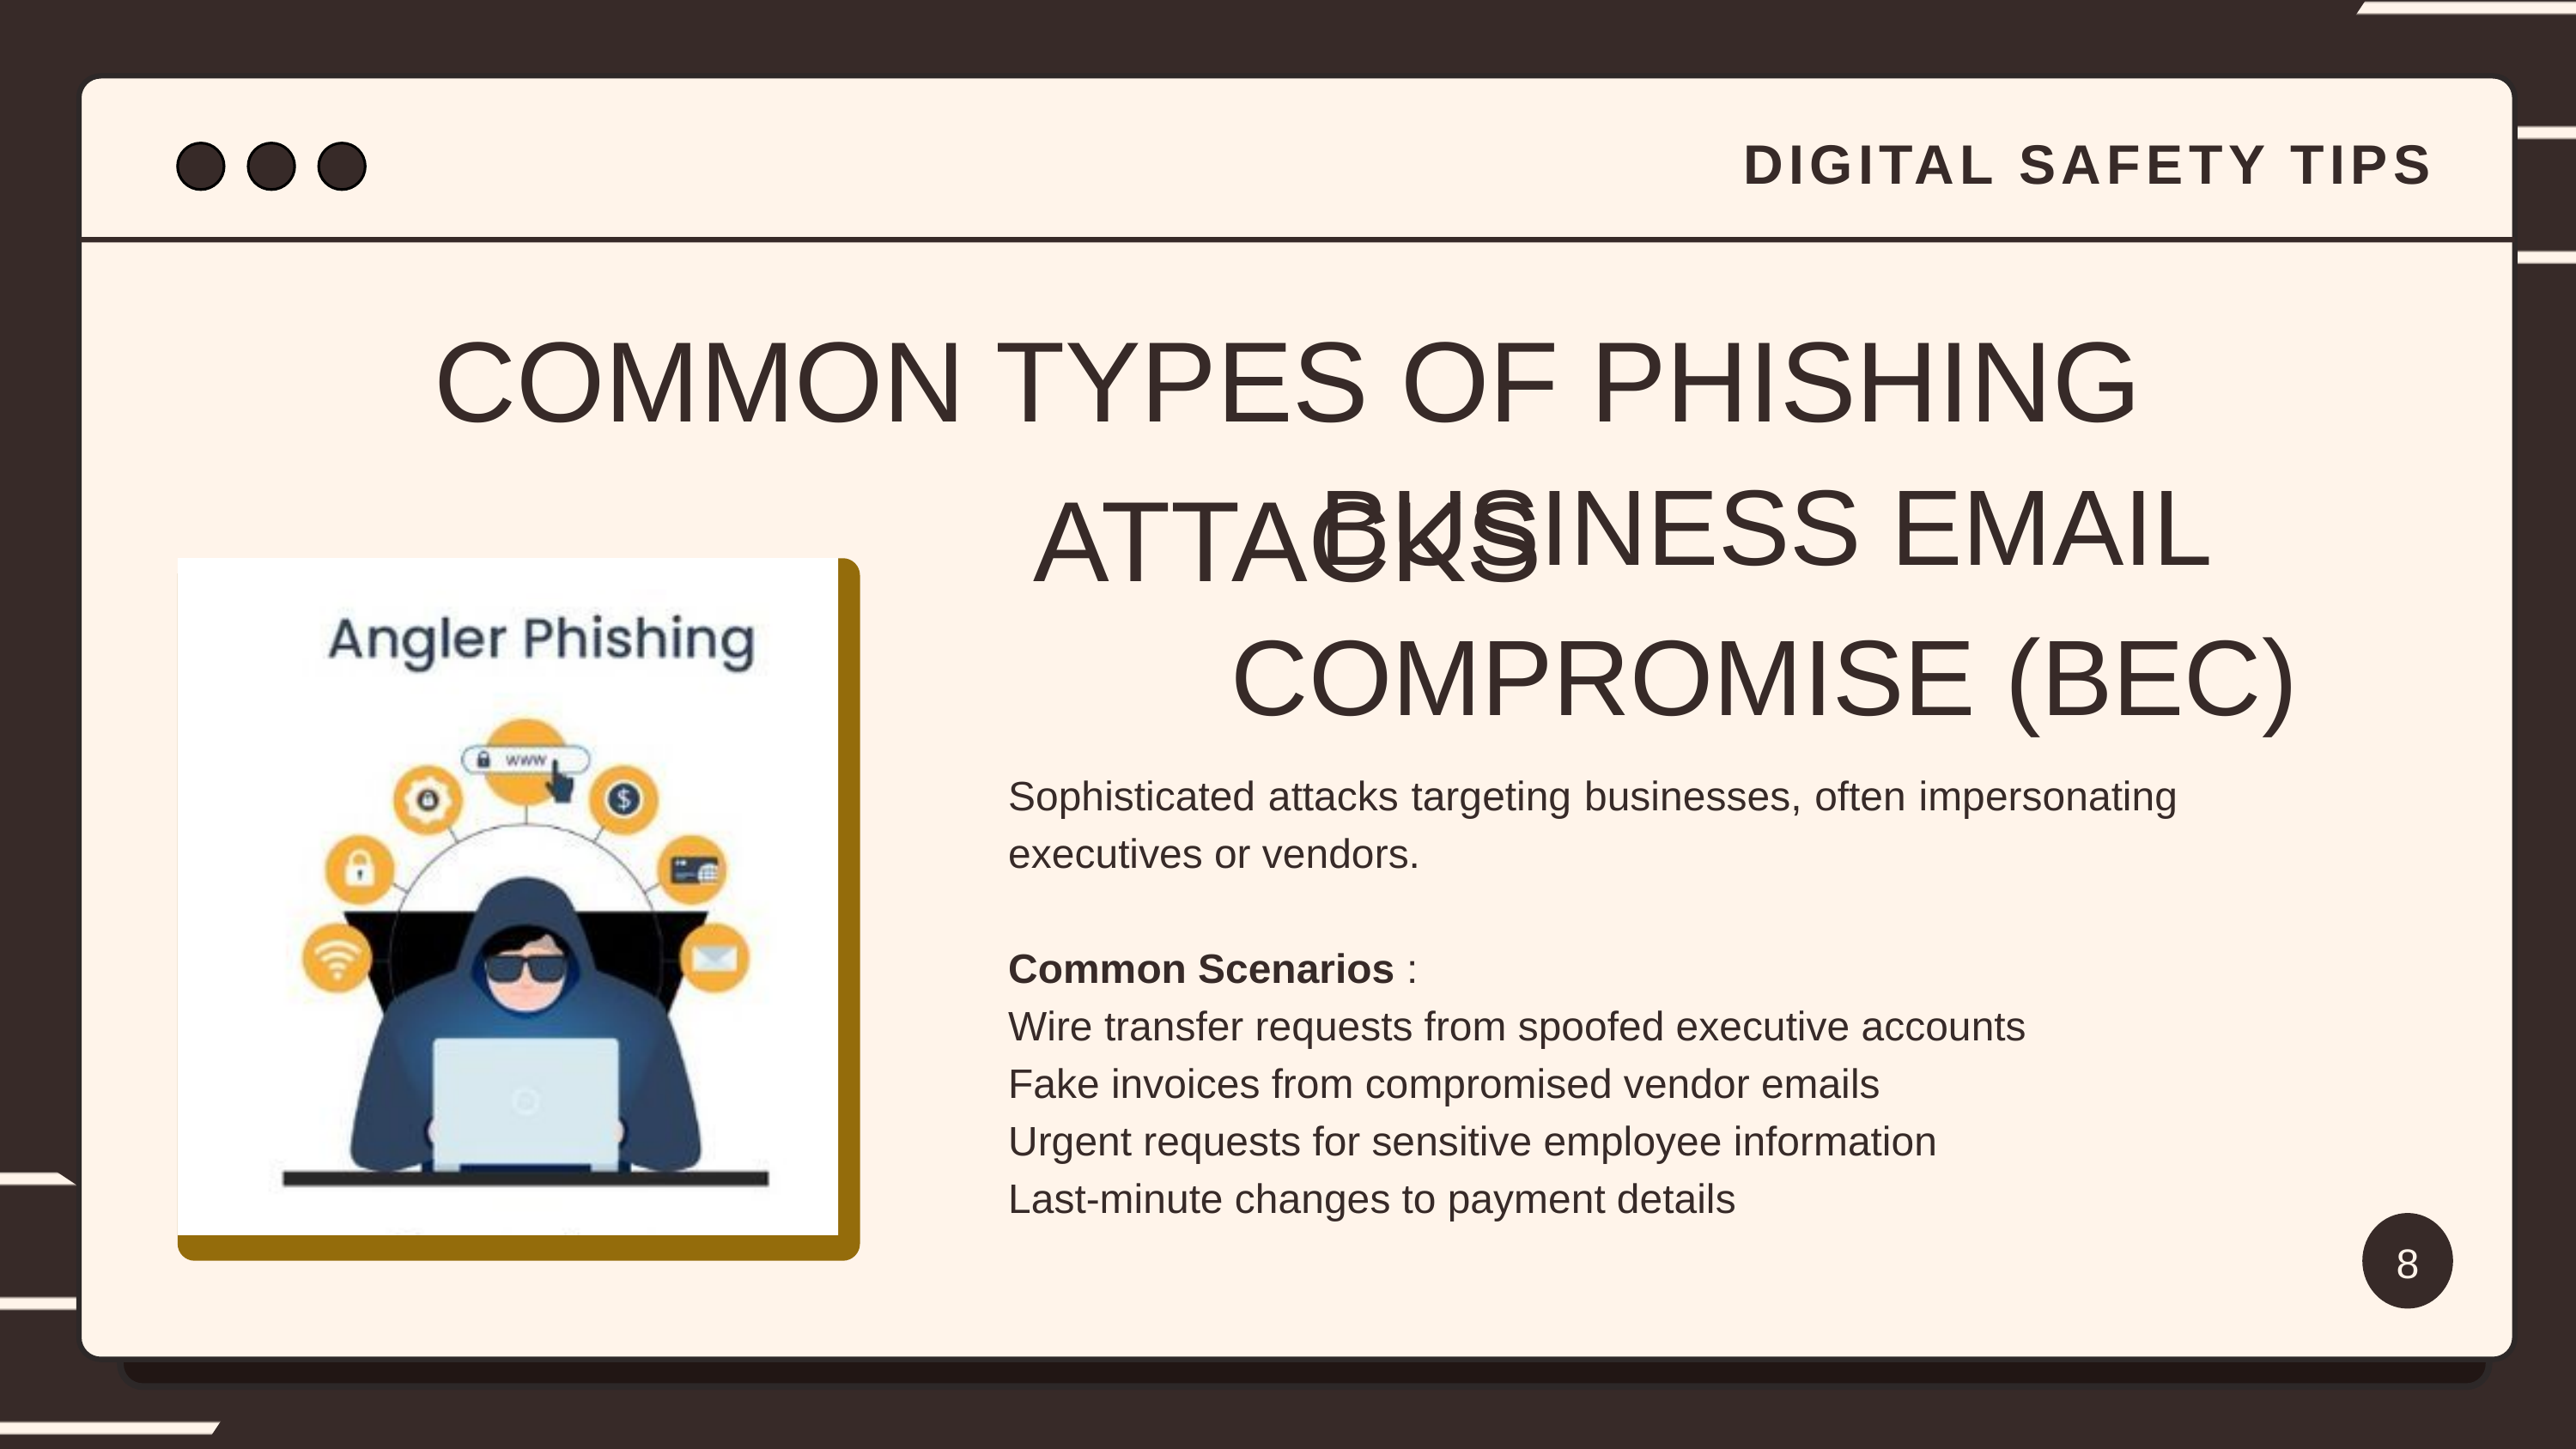

DIGITAL SAFETY TIPS

COMMON TYPES OF PHISHING ATTACKS
BUSINESS EMAIL COMPROMISE (BEC)

Sophisticated attacks targeting businesses, often impersonating executives or vendors.

Common Scenarios :
Wire transfer requests from spoofed executive accounts
Fake invoices from compromised vendor emails
Urgent requests for sensitive employee information
Last-minute changes to payment details

8